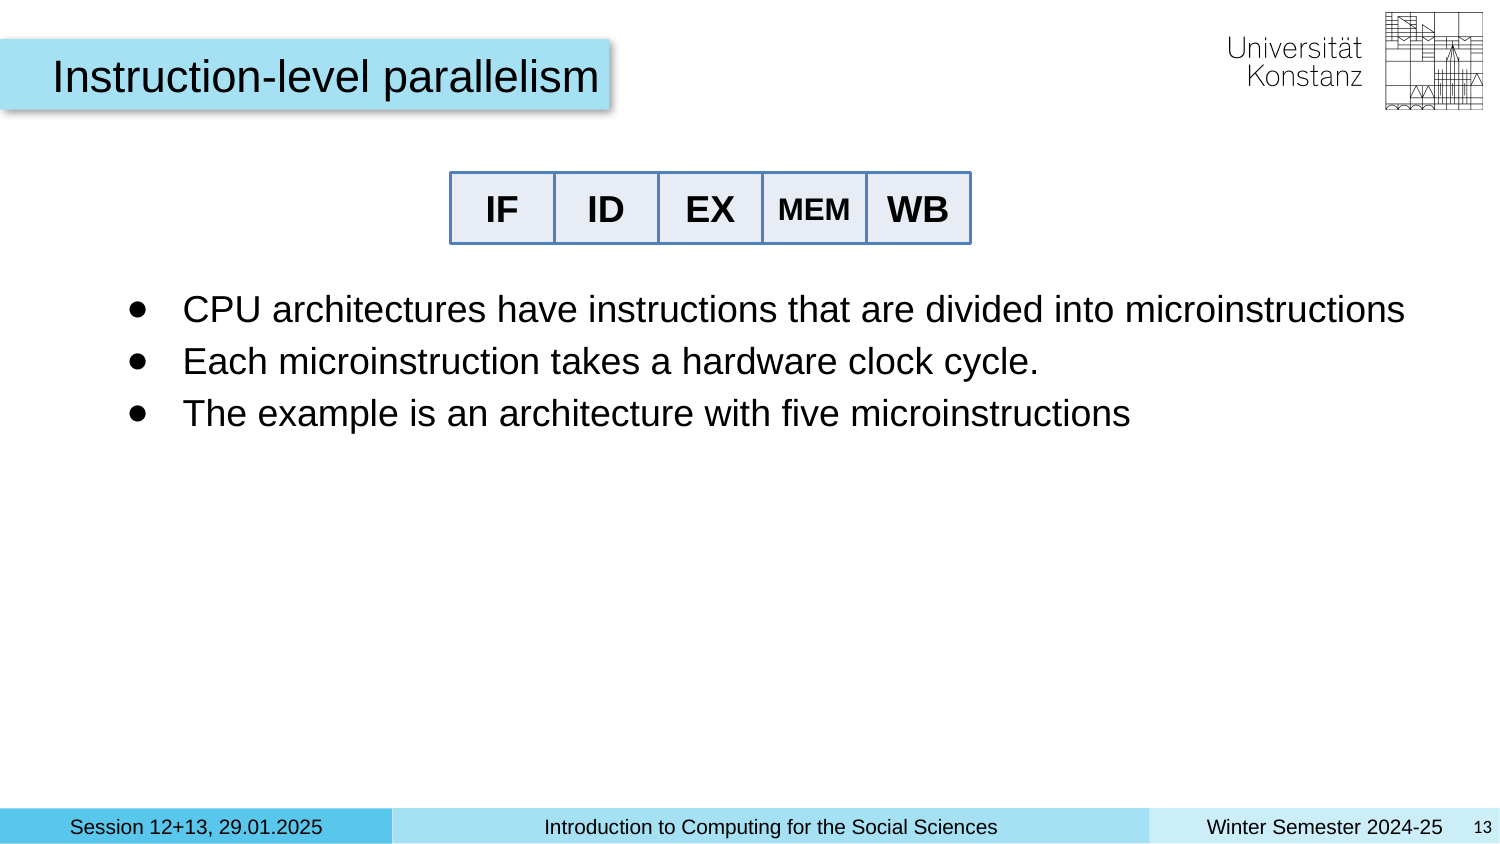

Instruction-level parallelism
IF
ID
EX
MEM
WB
CPU architectures have instructions that are divided into microinstructions
Each microinstruction takes a hardware clock cycle.
The example is an architecture with five microinstructions